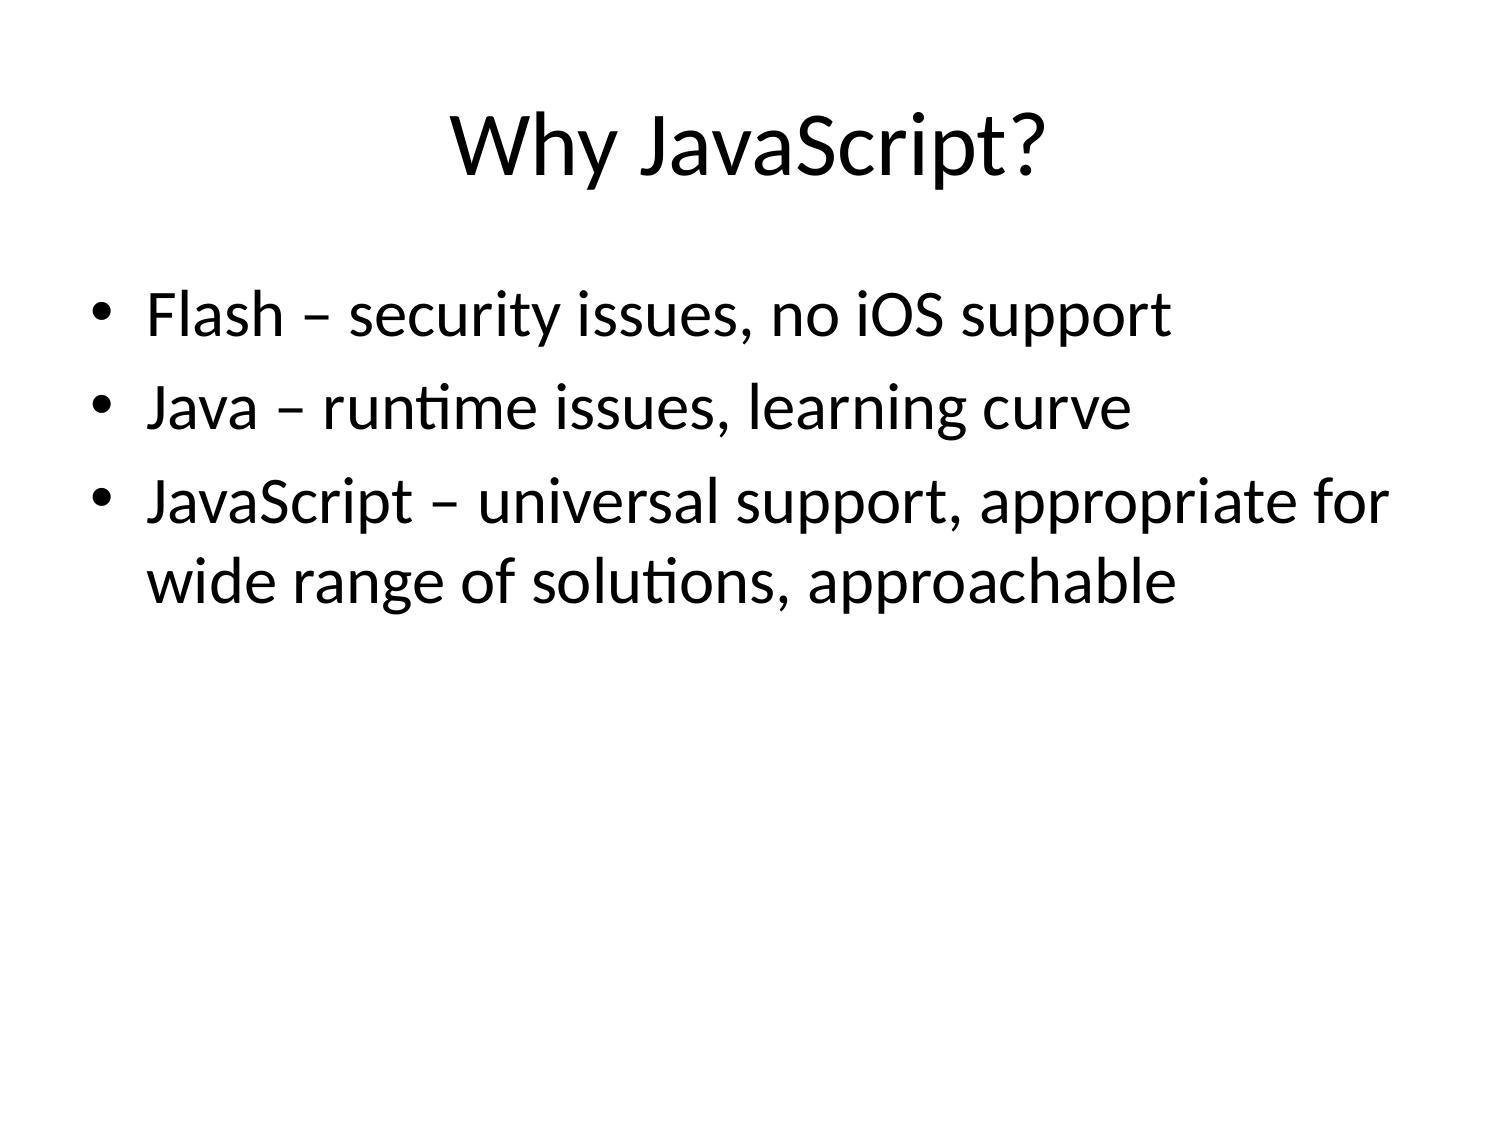

# Why JavaScript?
Flash – security issues, no iOS support
Java – runtime issues, learning curve
JavaScript – universal support, appropriate for wide range of solutions, approachable